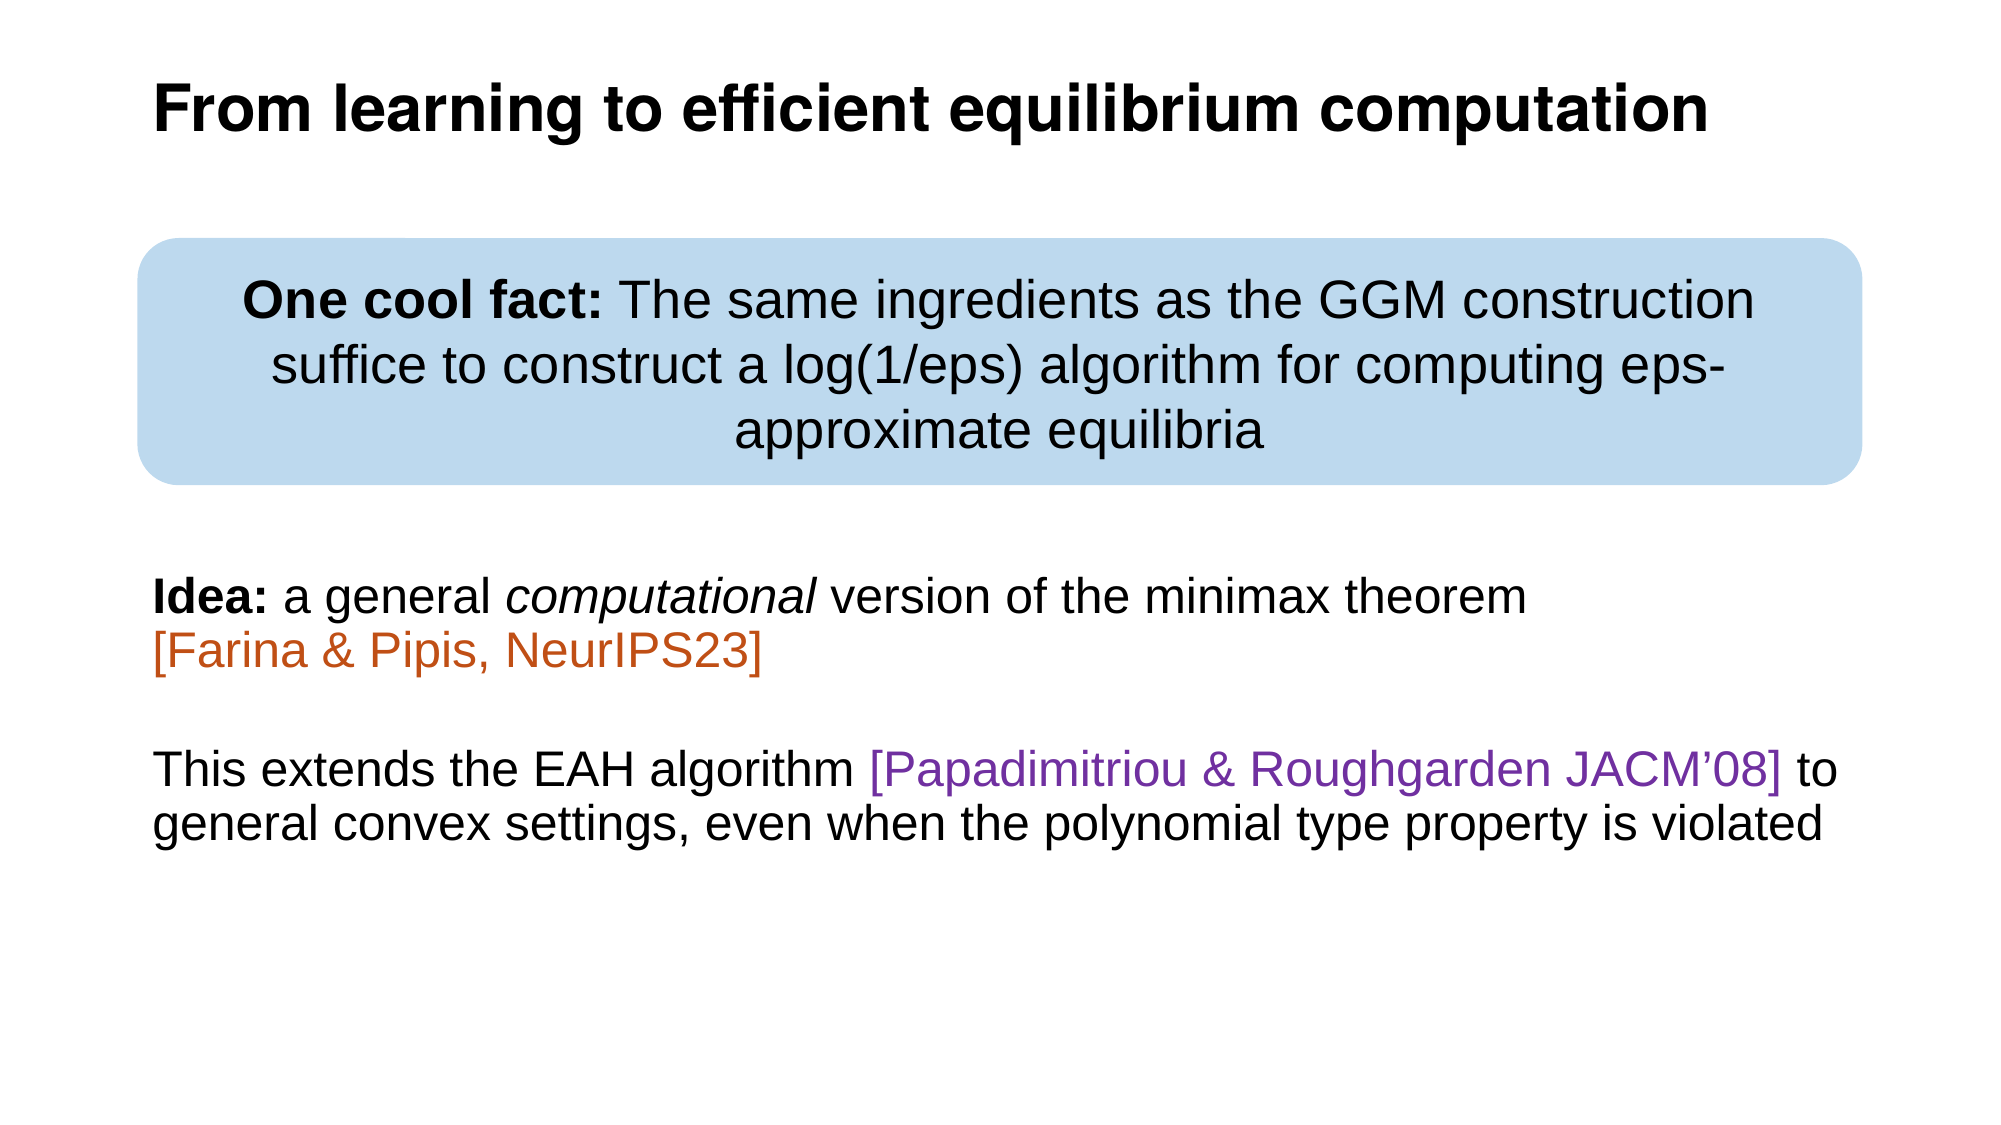

# From learning to efficient equilibrium computation
One cool fact: The same ingredients as the GGM construction suffice to construct a log(1/eps) algorithm for computing eps-approximate equilibria
Idea: a general computational version of the minimax theorem
[Farina & Pipis, NeurIPS23]

This extends the EAH algorithm [Papadimitriou & Roughgarden JACM’08] to general convex settings, even when the polynomial type property is violated